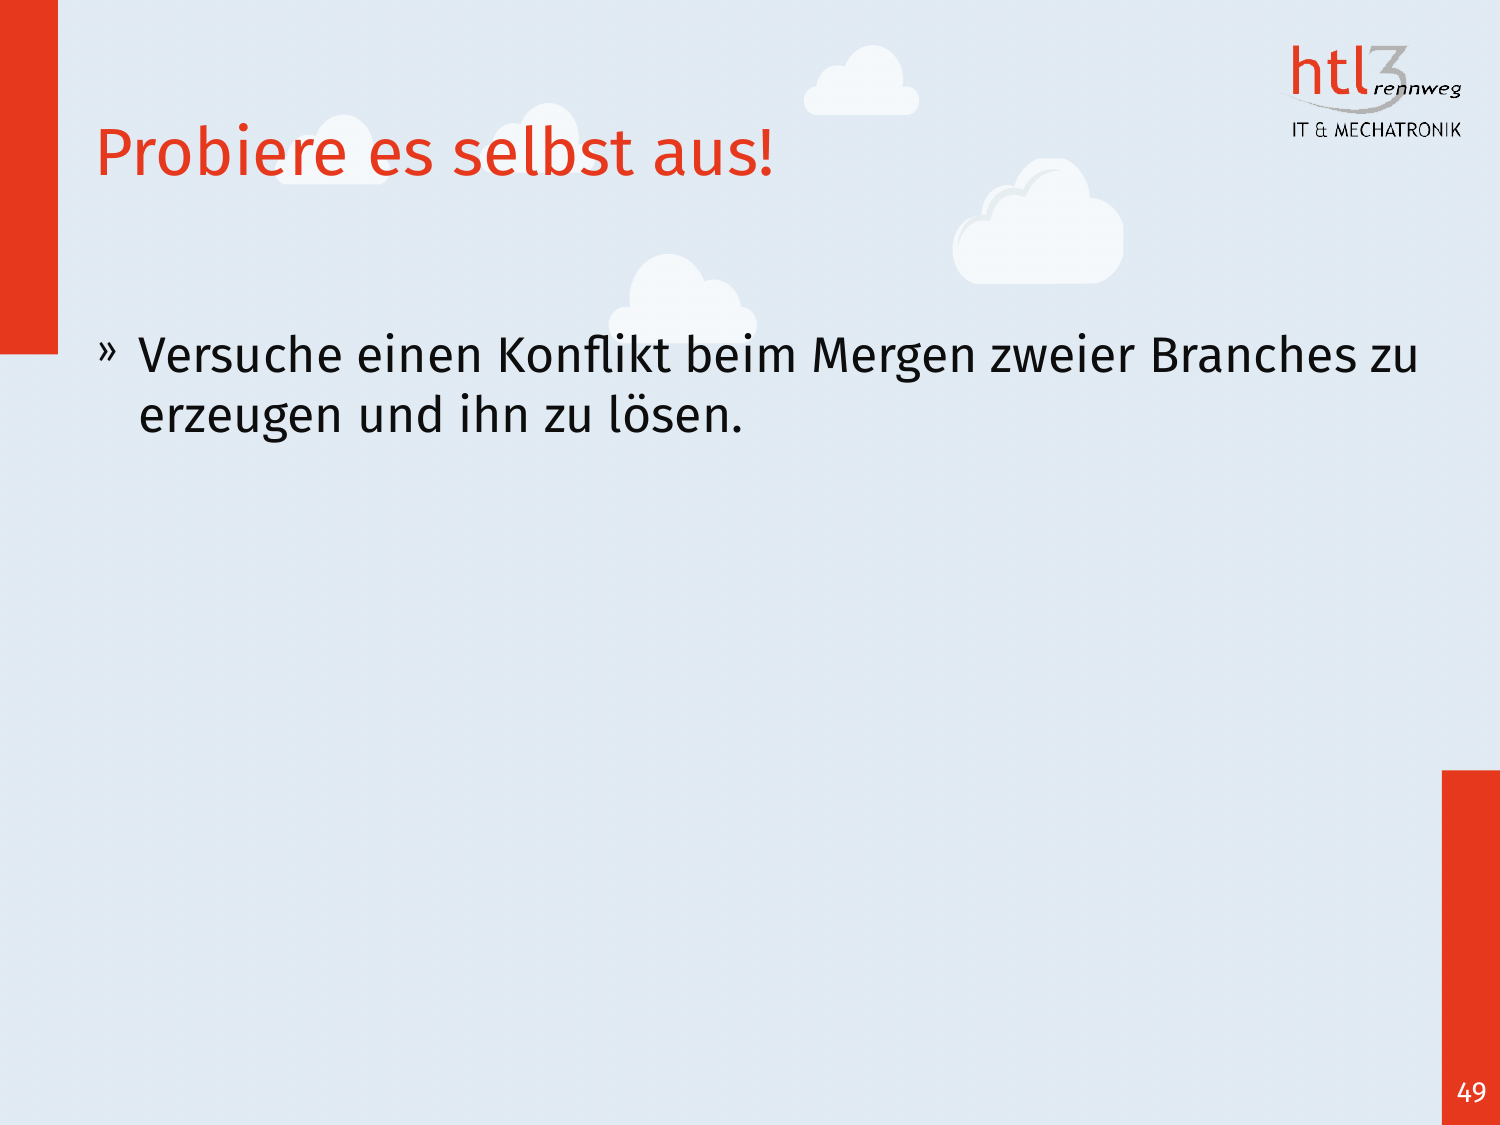

# Probiere es selbst aus!
Versuche einen Konflikt beim Mergen zweier Branches zu erzeugen und ihn zu lösen.